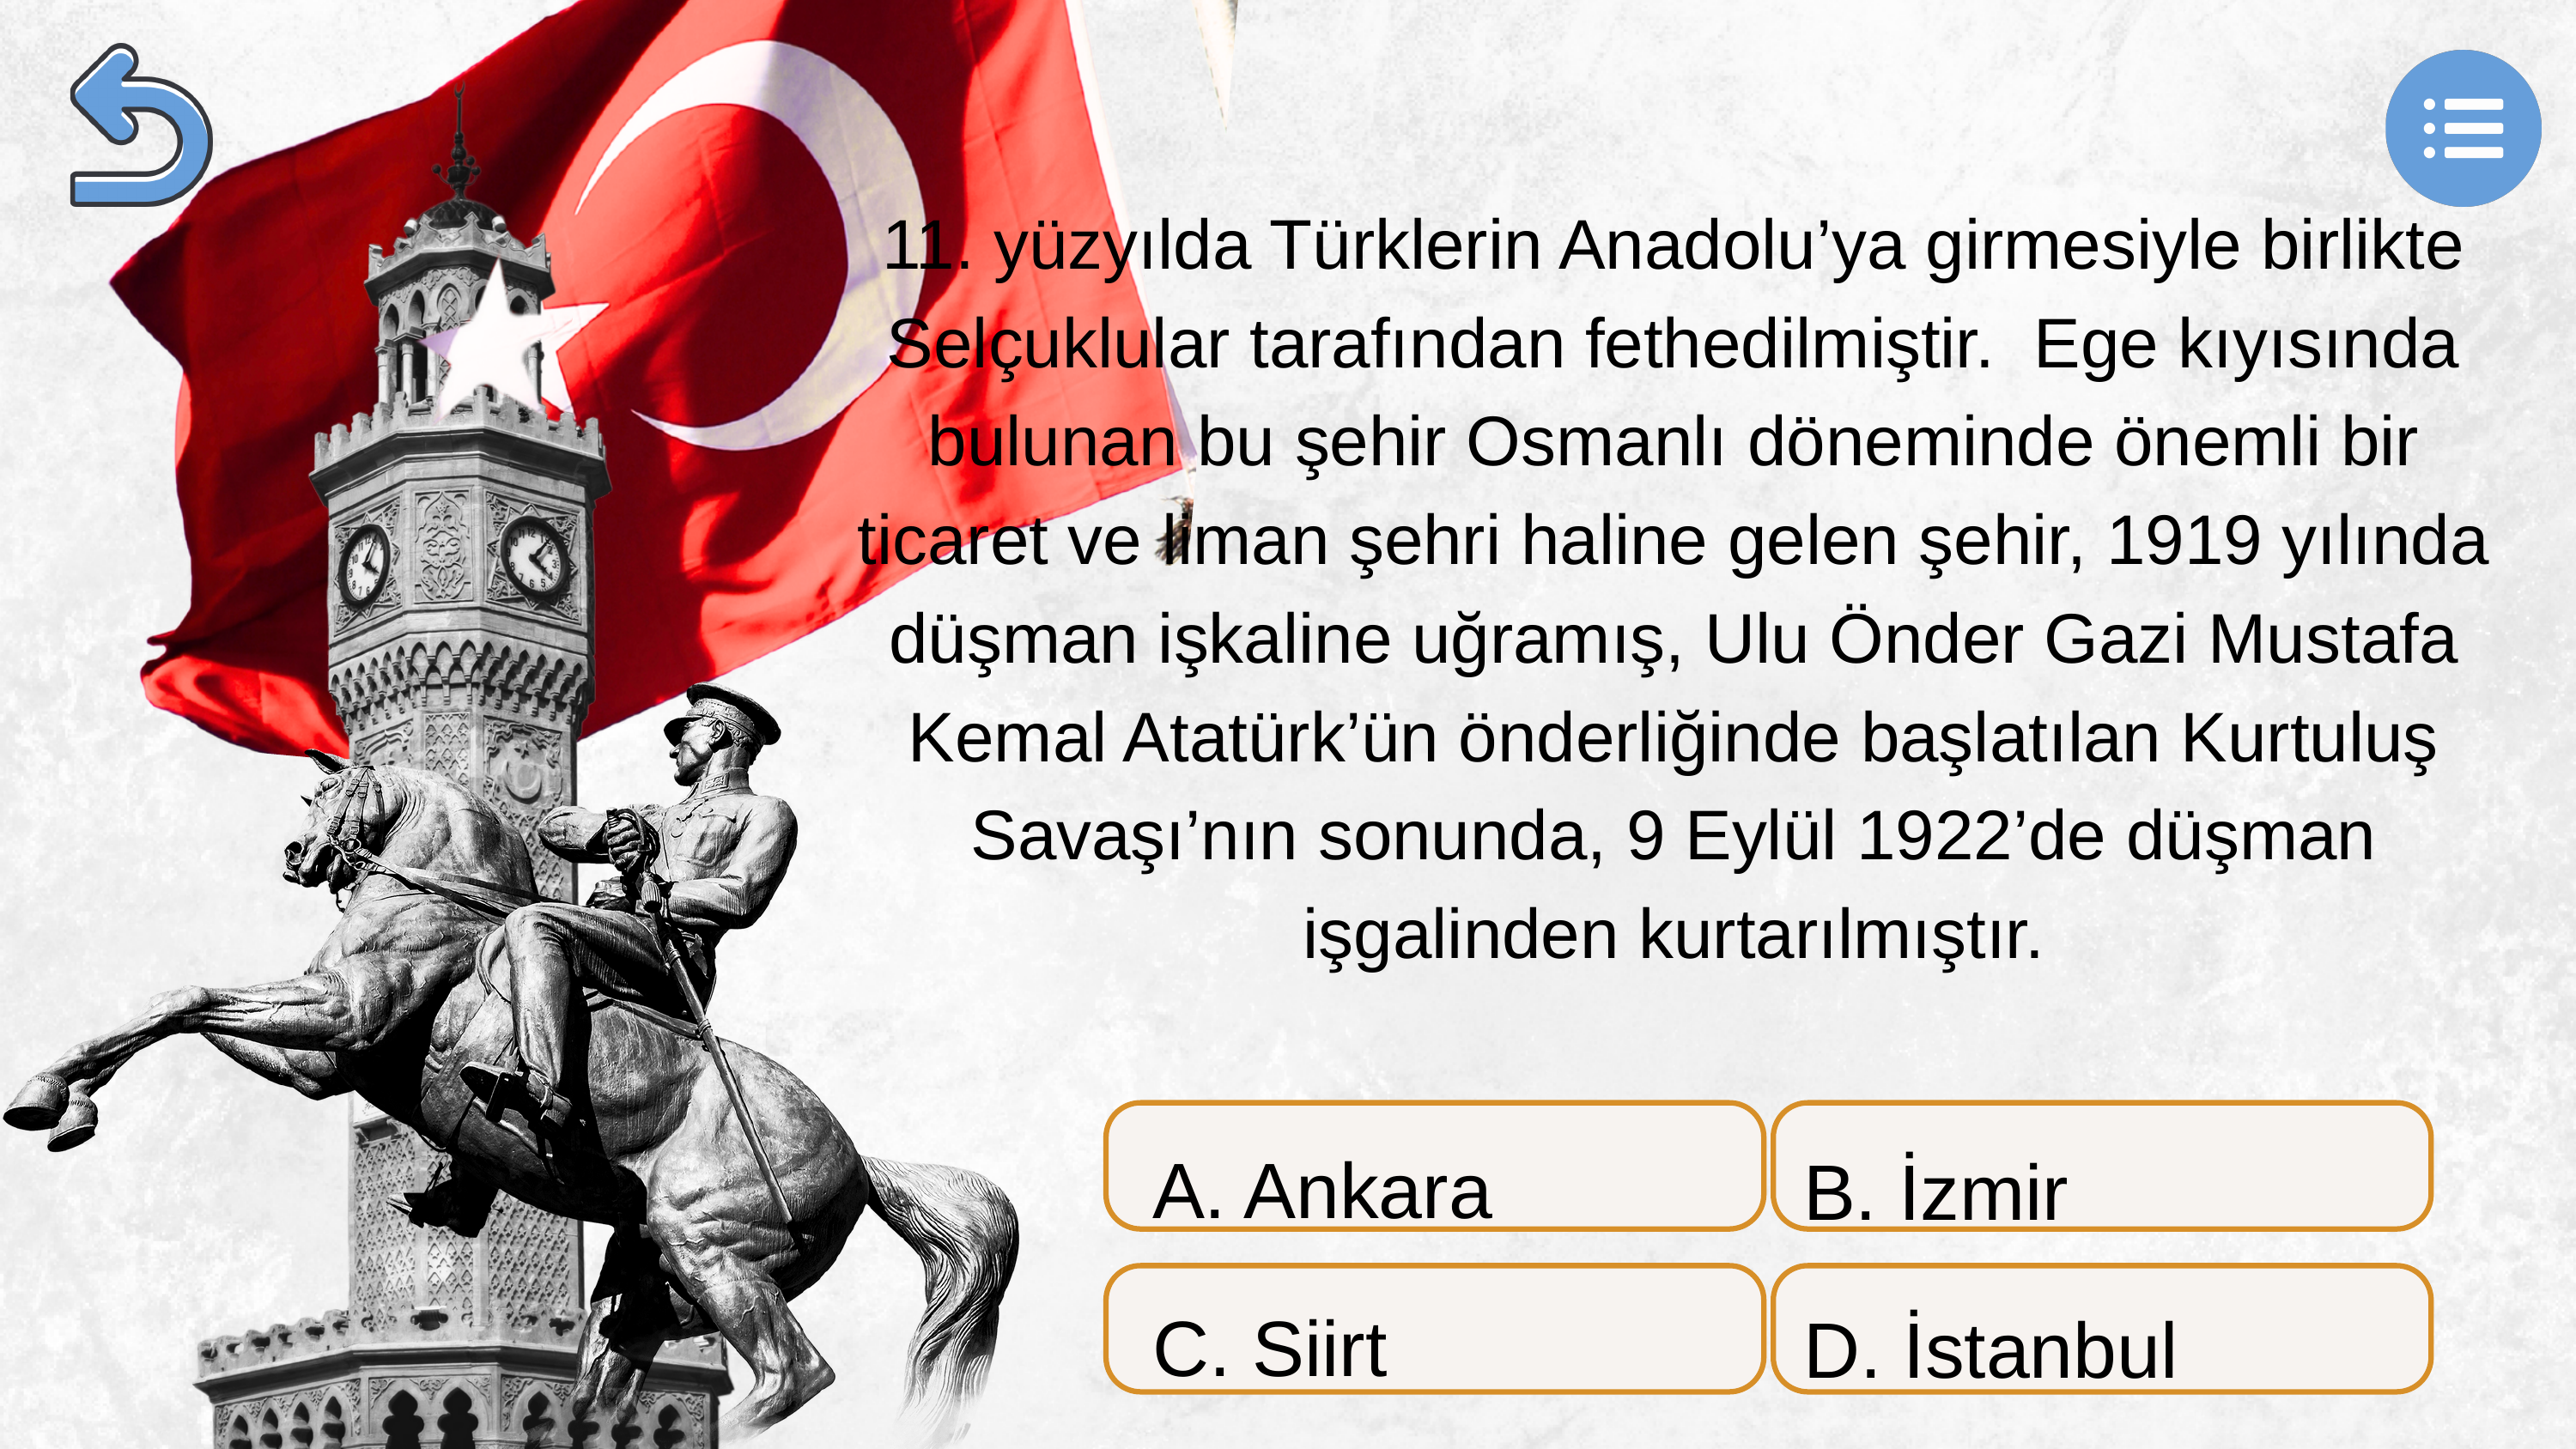

11. yüzyılda Türklerin Anadolu’ya girmesiyle birlikte Selçuklular tarafından fethedilmiştir.  Ege kıyısında bulunan bu şehir Osmanlı döneminde önemli bir ticaret ve liman şehri haline gelen şehir, 1919 yılında düşman işkaline uğramış, Ulu Önder Gazi Mustafa Kemal Atatürk’ün önderliğinde başlatılan Kurtuluş Savaşı’nın sonunda, 9 Eylül 1922’de düşman işgalinden kurtarılmıştır.

A. Ankara
C. Siirt
B. İzmir
D. İstanbul